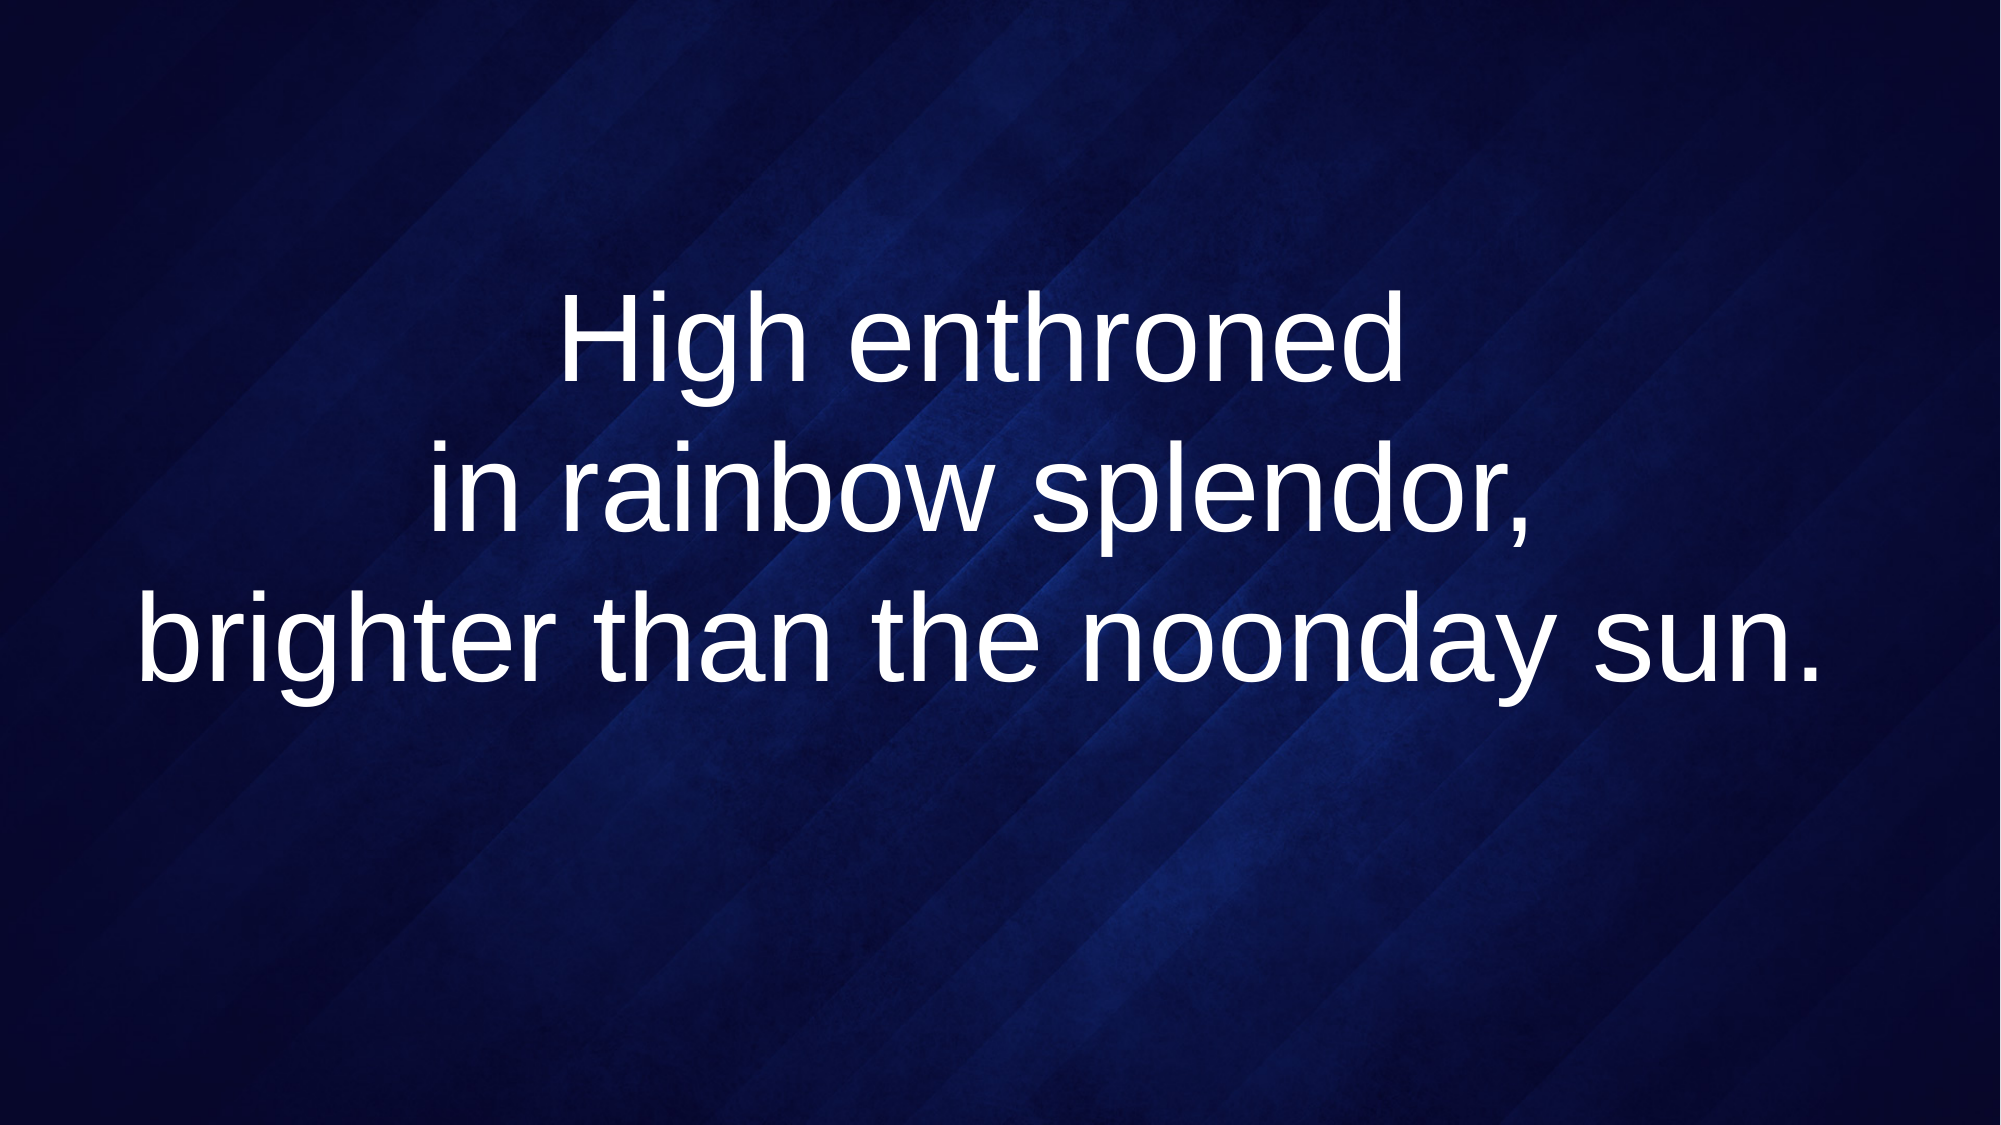

# High enthroned in rainbow splendor, brighter than the noonday sun.